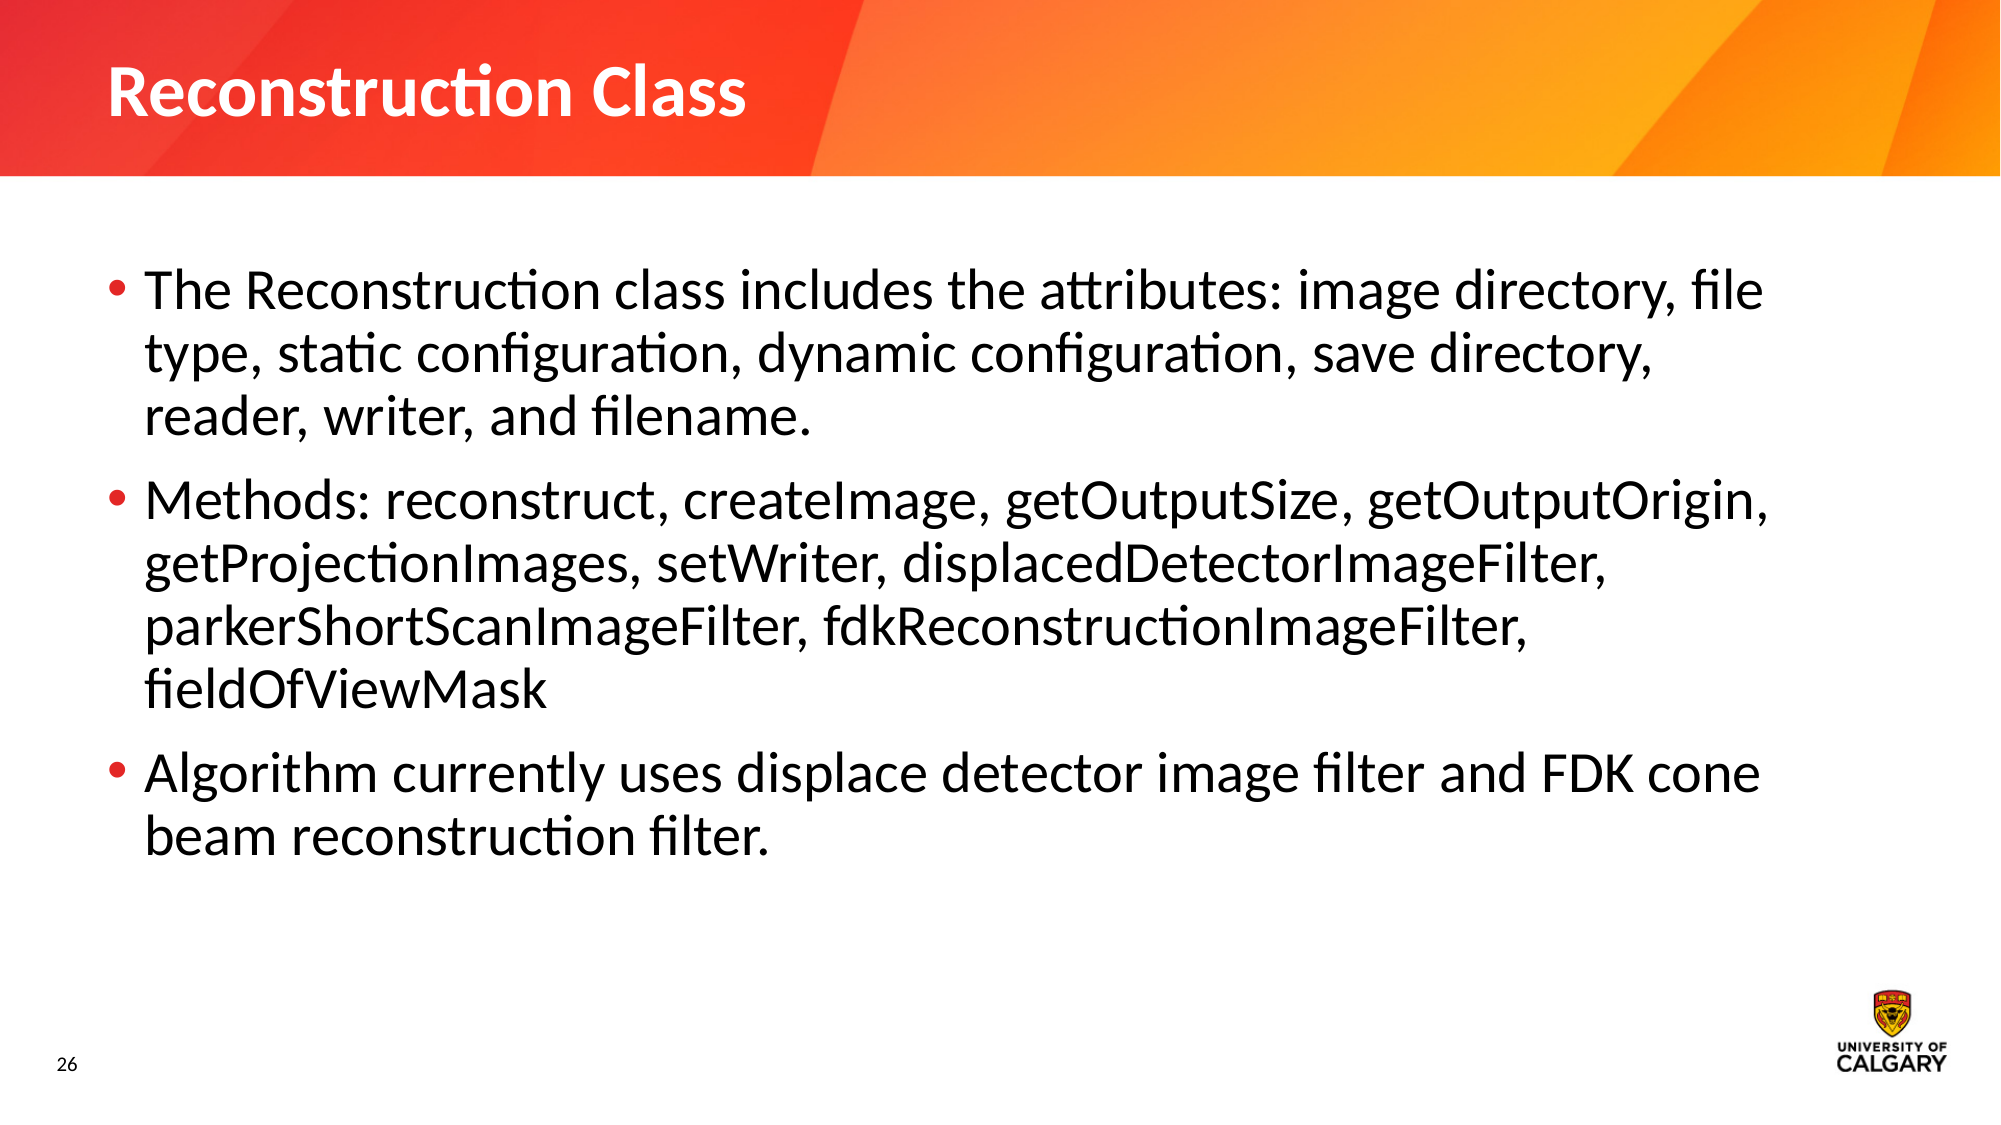

# Reconstruction Class
The Reconstruction class includes the attributes: image directory, file type, static configuration, dynamic configuration, save directory, reader, writer, and filename.
Methods: reconstruct, createImage, getOutputSize, getOutputOrigin, getProjectionImages, setWriter, displacedDetectorImageFilter, parkerShortScanImageFilter, fdkReconstructionImageFilter, fieldOfViewMask
Algorithm currently uses displace detector image filter and FDK cone beam reconstruction filter.
26